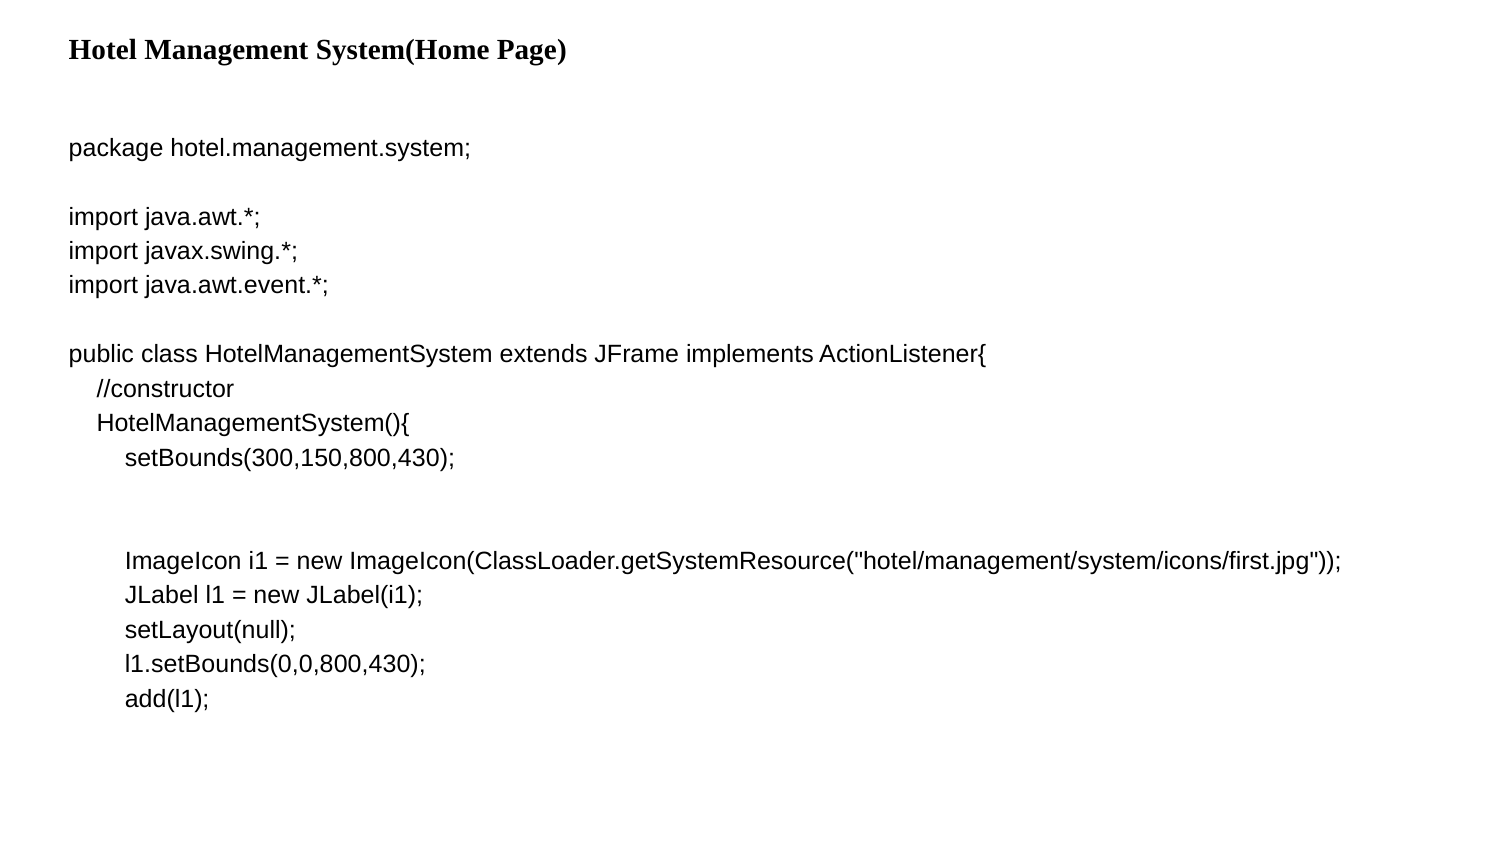

Hotel Management System(Home Page)

package hotel.management.system;

import java.awt.*;
import javax.swing.*;
import java.awt.event.*;

public class HotelManagementSystem extends JFrame implements ActionListener{
    //constructor
    HotelManagementSystem(){
        setBounds(300,150,800,430);

        ImageIcon i1 = new ImageIcon(ClassLoader.getSystemResource("hotel/management/system/icons/first.jpg"));
        JLabel l1 = new JLabel(i1);
        setLayout(null);
        l1.setBounds(0,0,800,430);
        add(l1);